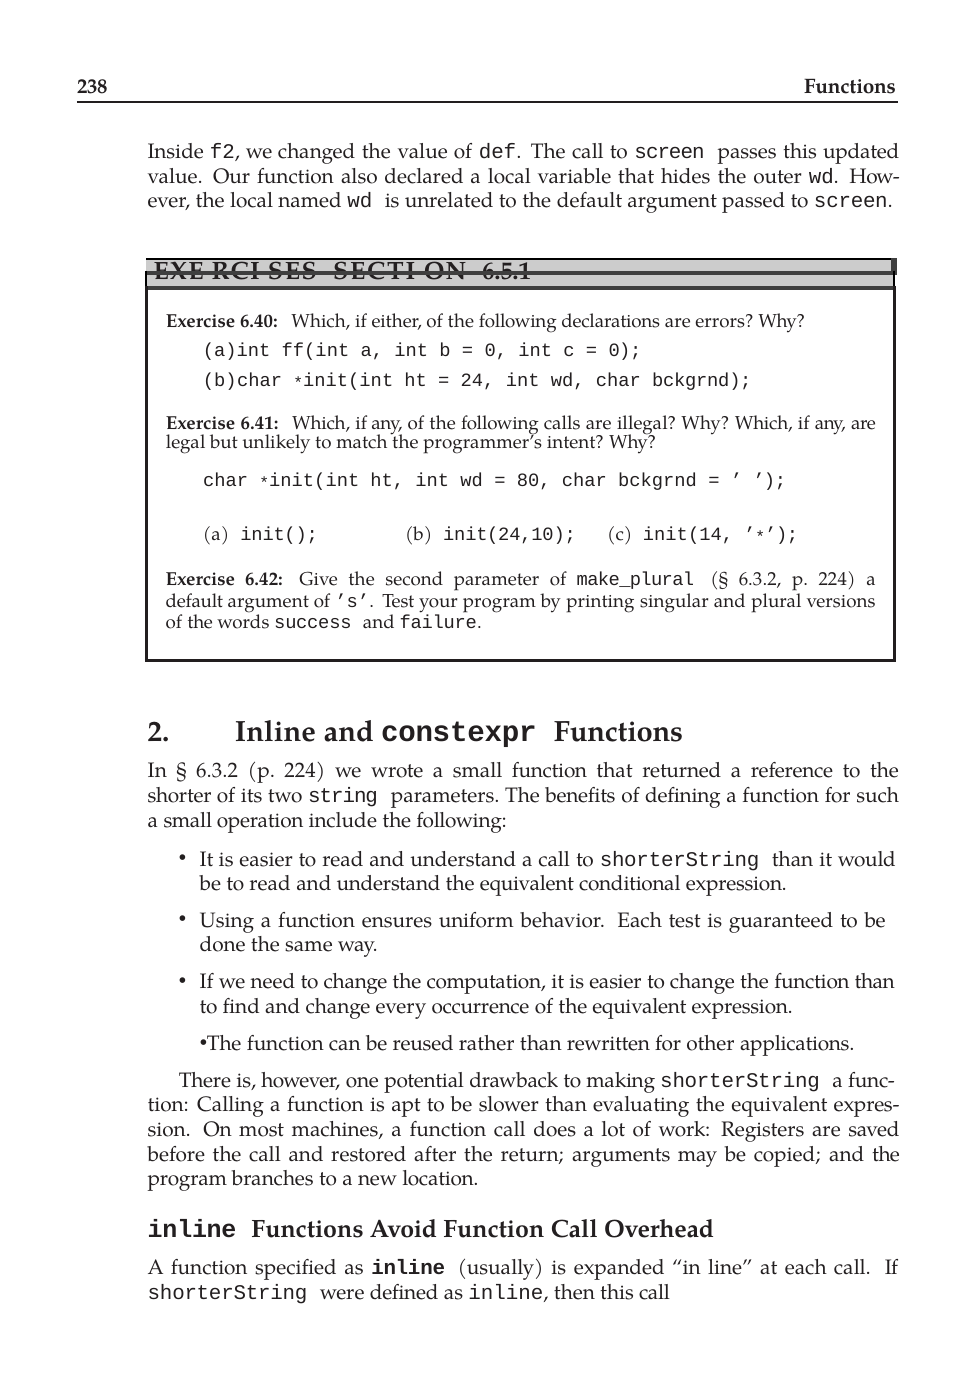

238
Functions

Inside f2, we changed the value of def. The call to screen passes this updated value. Our function also declared a local variable that hides the outer wd. How- ever, the local named wd is unrelated to the default argument passed to screen.
|  |
| --- |
| Exe rci ses Secti on 6.5.1 |
| Exercise 6.40: Which, if either, of the following declarations are errors? Why? int ff(int a, int b = 0, int c = 0); char \*init(int ht = 24, int wd, char bckgrnd); Exercise 6.41: Which, if any, of the following calls are illegal? Why? Which, if any, are legal but unlikely to match the programmer’s intent? Why? char \*init(int ht, int wd = 80, char bckgrnd = ’ ’); (a) init(); (b) init(24,10); (c) init(14, ’\*’); Exercise 6.42: Give the second parameter of make\_plural (§ 6.3.2, p. 224) a default argument of ’s’. Test your program by printing singular and plural versions of the words success and failure. |
Inline and constexpr Functions
In § 6.3.2 (p. 224) we wrote a small function that returned a reference to the shorter of its two string parameters. The benefits of defining a function for such a small operation include the following:
It is easier to read and understand a call to shorterString than it would be to read and understand the equivalent conditional expression.
Using a function ensures uniform behavior. Each test is guaranteed to be done the same way.
If we need to change the computation, it is easier to change the function than to find and change every occurrence of the equivalent expression.
The function can be reused rather than rewritten for other applications. There is, however, one potential drawback to making shorterString a func-
tion: Calling a function is apt to be slower than evaluating the equivalent expres- sion. On most machines, a function call does a lot of work: Registers are saved before the call and restored after the return; arguments may be copied; and the program branches to a new location.
inline Functions Avoid Function Call Overhead
A function specified as inline (usually) is expanded “in line” at each call. If
shorterString were defined as inline, then this call